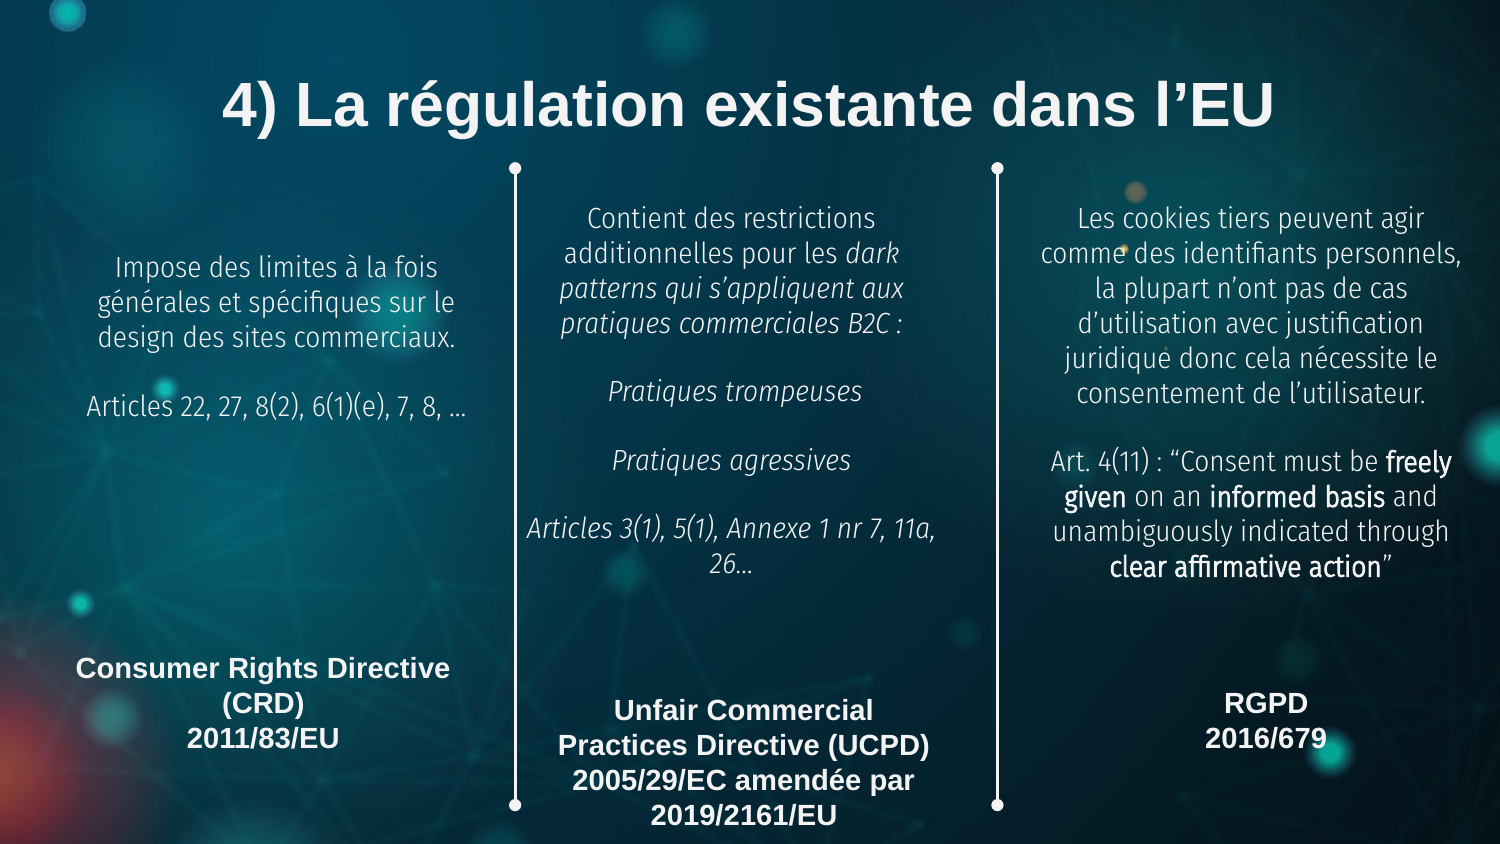

4) La régulation existante dans l’EU
Impose des limites à la fois générales et spécifiques sur le design des sites commerciaux.
Articles 22, 27, 8(2), 6(1)(e), 7, 8, …
Contient des restrictions additionnelles pour les dark patterns qui s’appliquent aux pratiques commerciales B2C :
 Pratiques trompeuses
Pratiques agressives
Articles 3(1), 5(1), Annexe 1 nr 7, 11a, 26…
Les cookies tiers peuvent agir comme des identifiants personnels, la plupart n’ont pas de cas d’utilisation avec justification juridique donc cela nécessite le consentement de l’utilisateur.
Art. 4(11) : “Consent must be freely given on an informed basis and unambiguously indicated through clear affirmative action”

# Consumer Rights Directive (CRD) 2011/83/EU
RGPD
2016/679
Unfair Commercial Practices Directive (UCPD)
2005/29/EC amendée par 2019/2161/EU